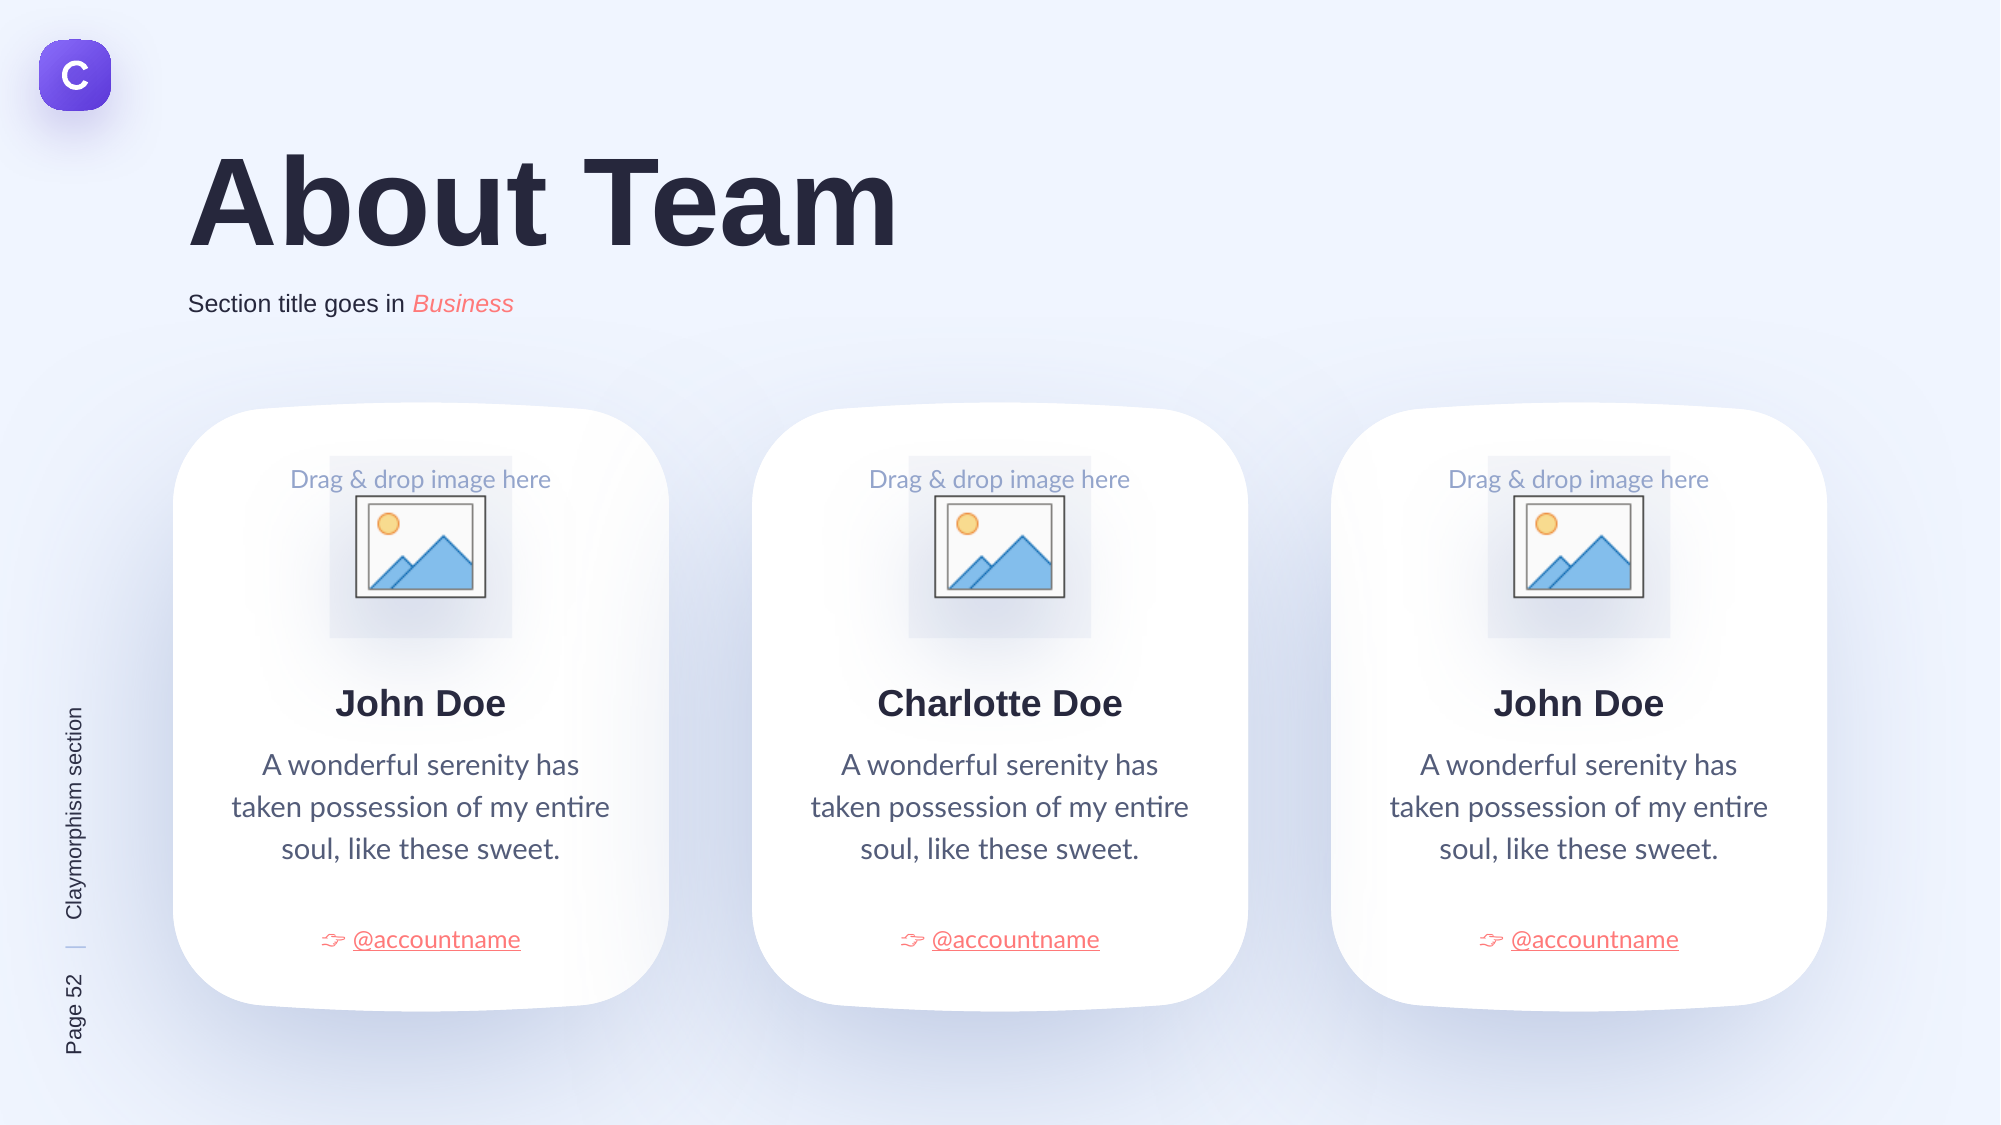

About Team
Section title goes in Business

John Doe
A wonderful serenity has taken possession of my entire soul, like these sweet.
Charlotte Doe
A wonderful serenity has taken possession of my entire soul, like these sweet.
John Doe
A wonderful serenity has taken possession of my entire soul, like these sweet.
👉 @accountname
👉 @accountname
👉 @accountname